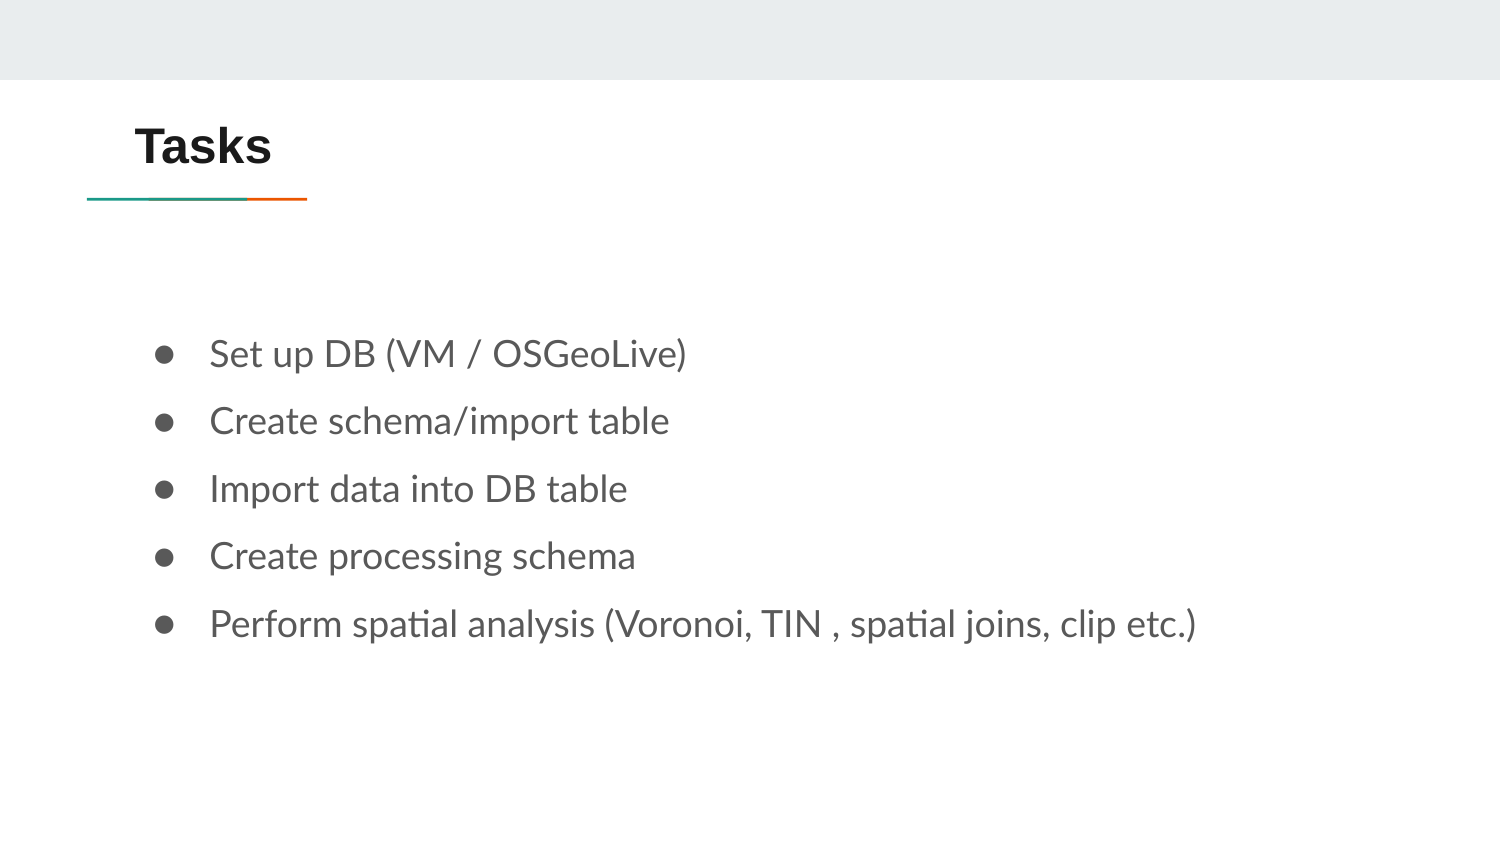

# Tasks
Set up DB (VM / OSGeoLive)
Create schema/import table
Import data into DB table
Create processing schema
Perform spatial analysis (Voronoi, TIN , spatial joins, clip etc.)